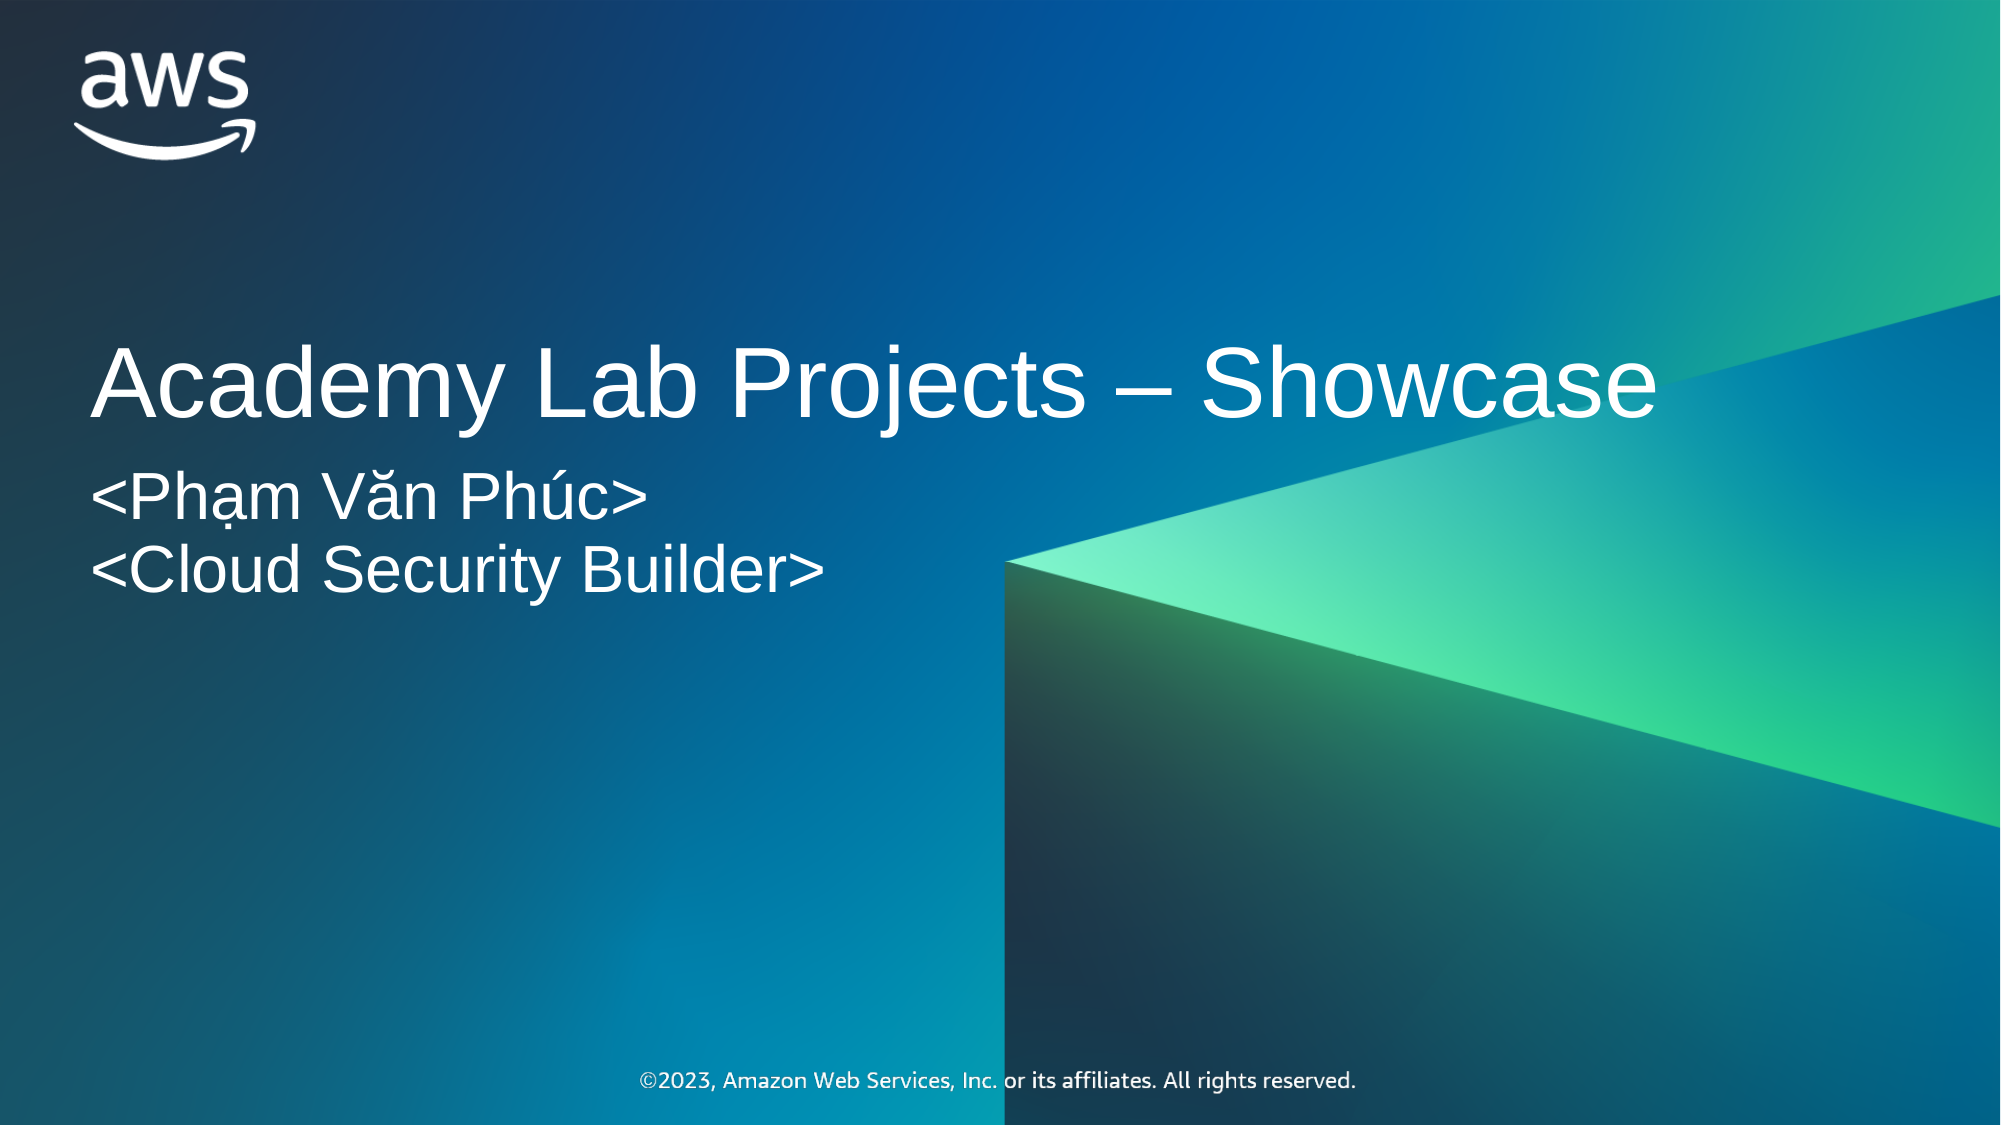

Academy Lab Projects – Showcase
<Phạm Văn Phúc>
<Cloud Security Builder>